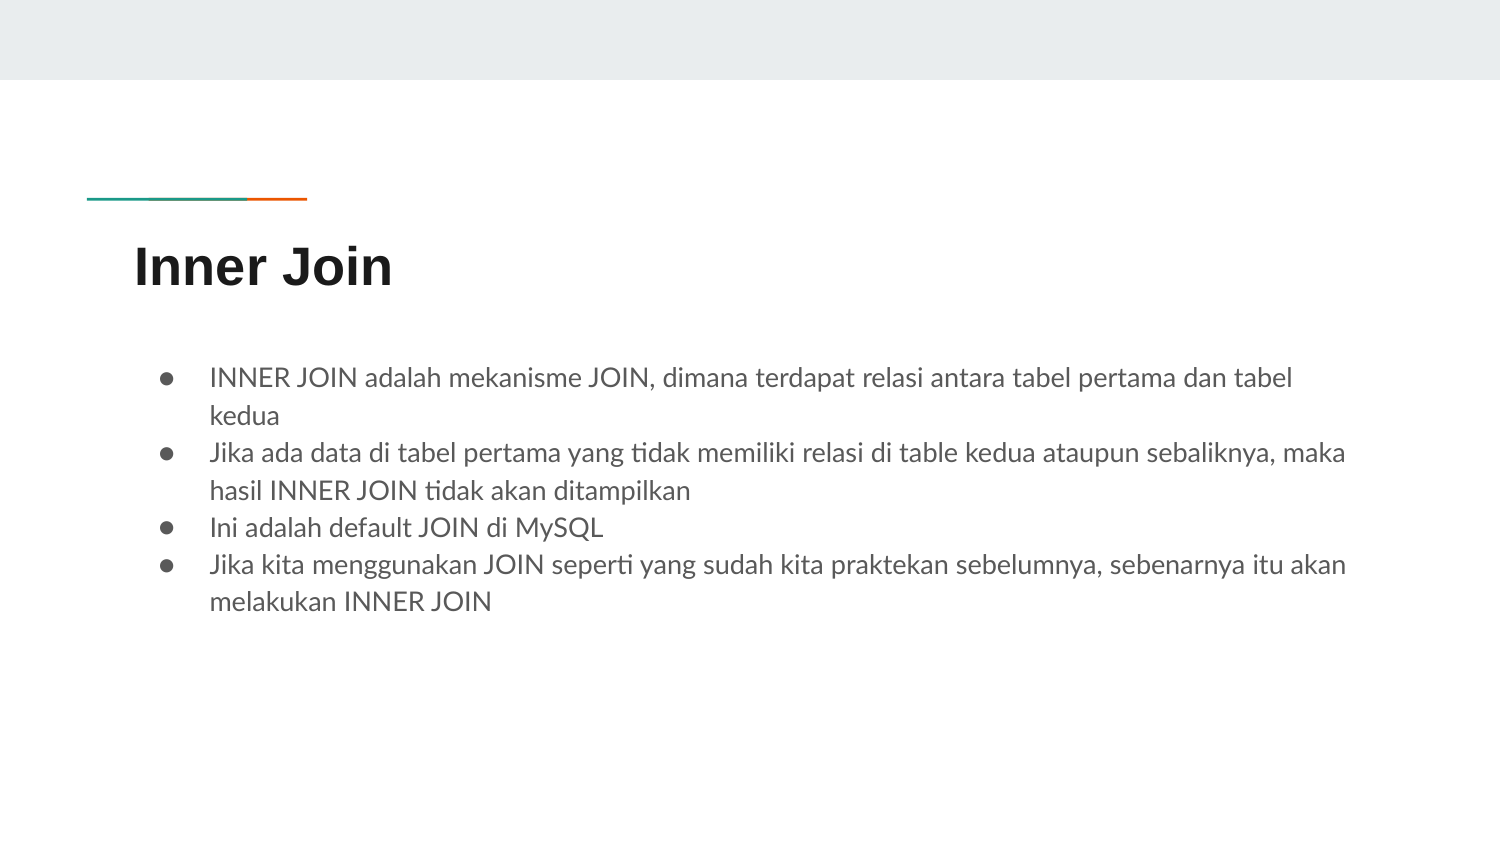

# Inner Join
INNER JOIN adalah mekanisme JOIN, dimana terdapat relasi antara tabel pertama dan tabel kedua
Jika ada data di tabel pertama yang tidak memiliki relasi di table kedua ataupun sebaliknya, maka hasil INNER JOIN tidak akan ditampilkan
Ini adalah default JOIN di MySQL
Jika kita menggunakan JOIN seperti yang sudah kita praktekan sebelumnya, sebenarnya itu akan melakukan INNER JOIN